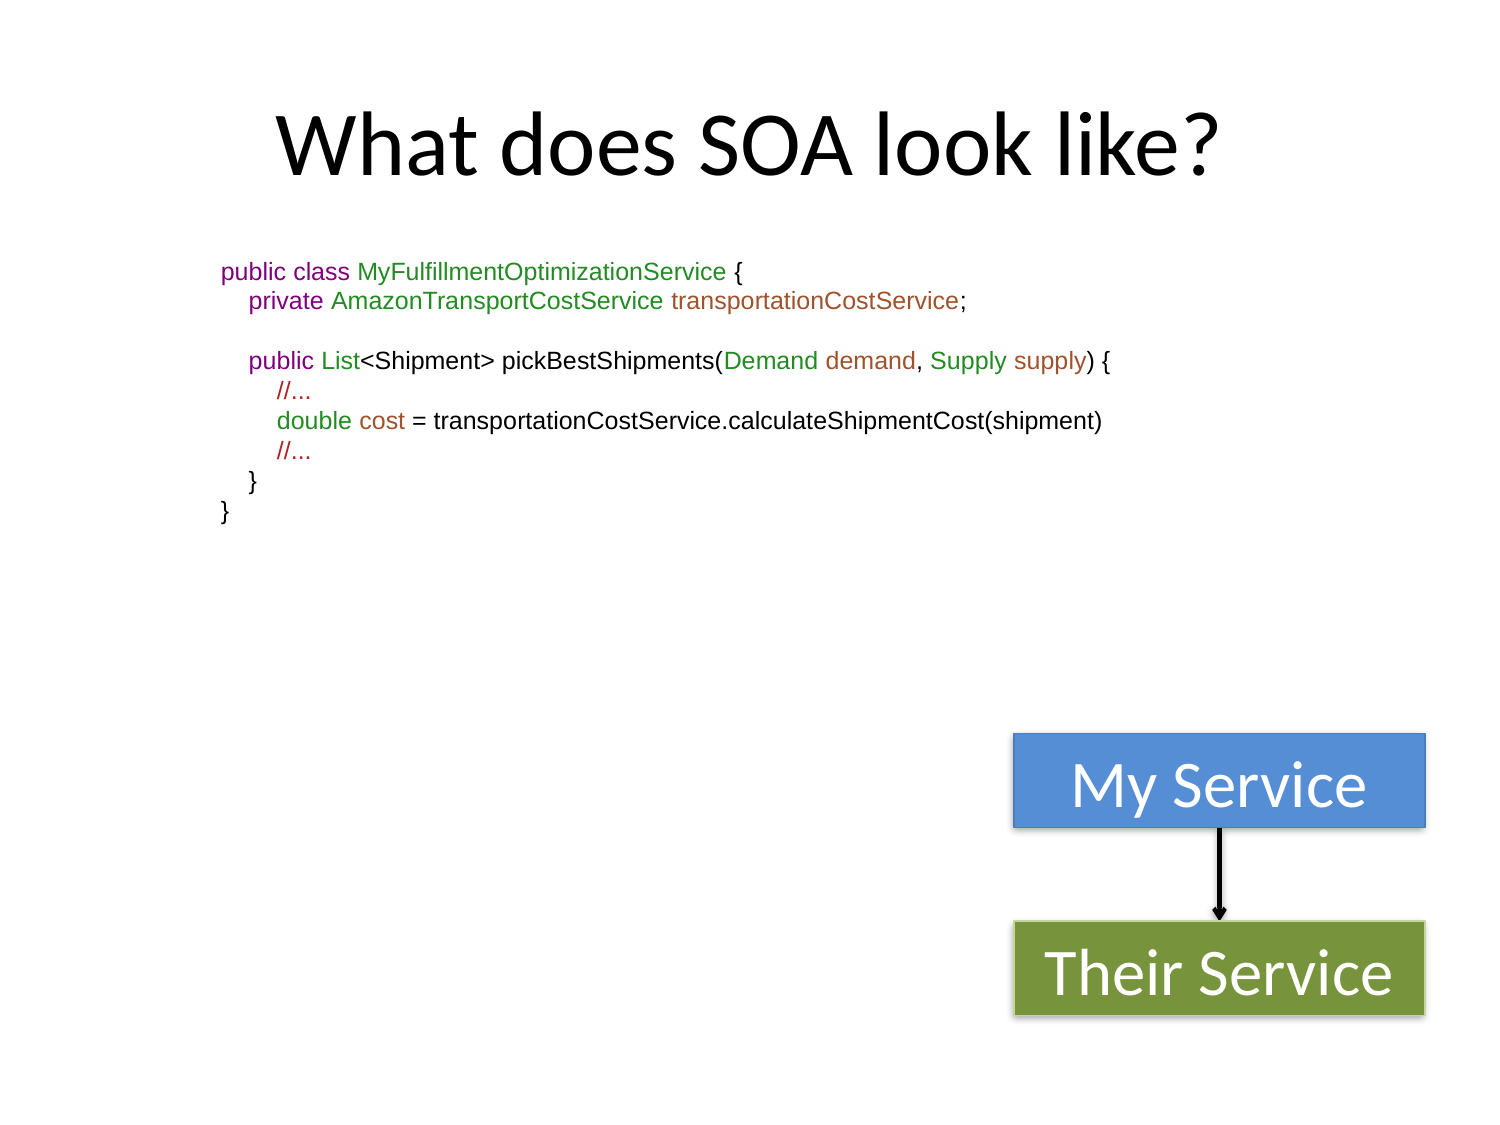

# What does SOA look like?
public class MyFulfillmentOptimizationService {
    private AmazonTransportCostService transportationCostService;
    public List<Shipment> pickBestShipments(Demand demand, Supply supply) {
        //...
        double cost = transportationCostService.calculateShipmentCost(shipment)
        //...
    }
}

My Service
Their Service